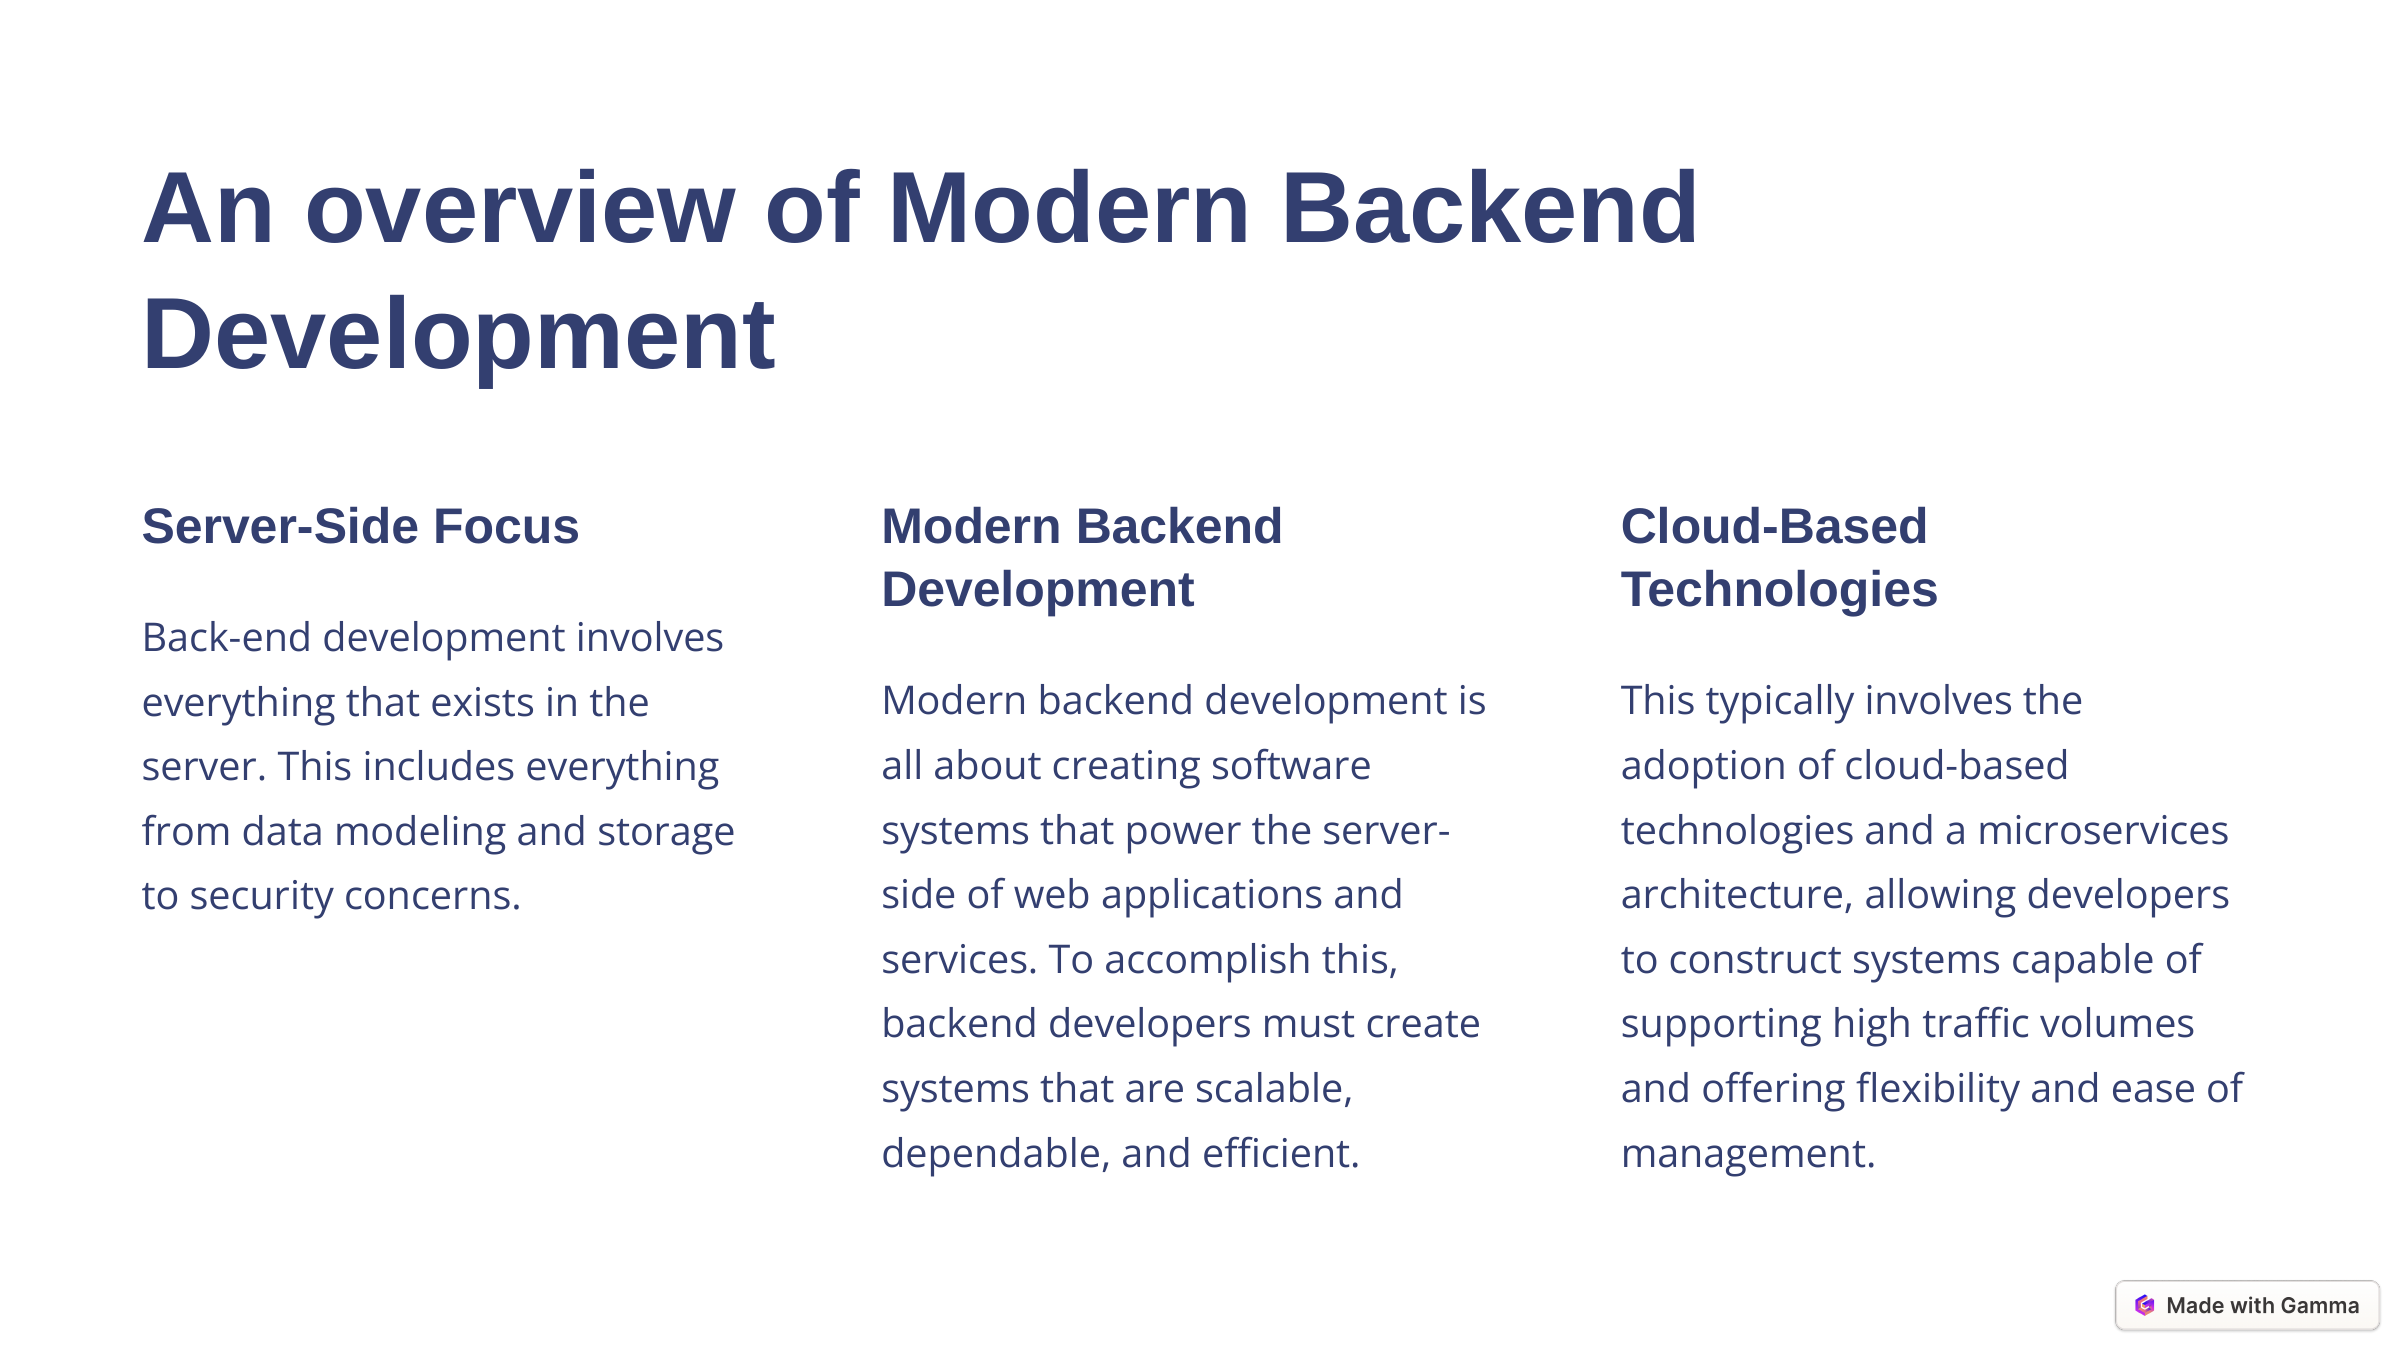

An overview of Modern Backend Development
Server-Side Focus
Modern Backend Development
Cloud-Based Technologies
Back-end development involves everything that exists in the server. This includes everything from data modeling and storage to security concerns.
Modern backend development is all about creating software systems that power the server-side of web applications and services. To accomplish this, backend developers must create systems that are scalable, dependable, and efficient.
This typically involves the adoption of cloud-based technologies and a microservices architecture, allowing developers to construct systems capable of supporting high traffic volumes and offering flexibility and ease of management.